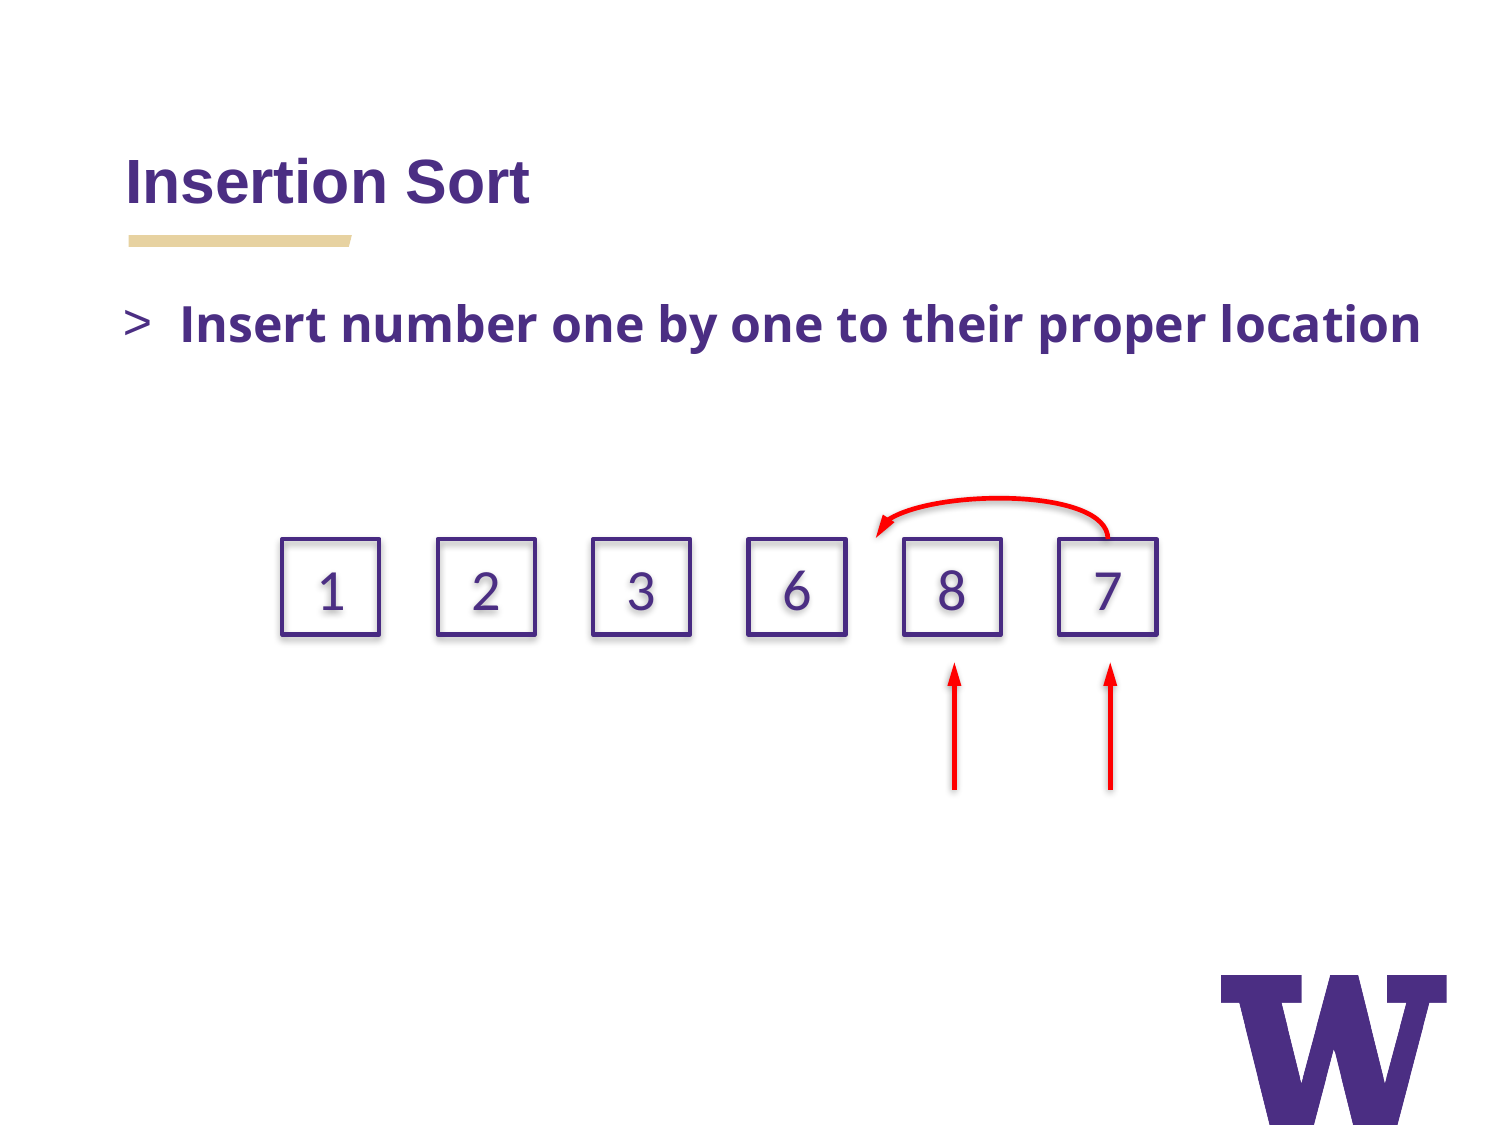

# Insertion Sort
Insert number one by one to their proper location
1
2
3
6
8
7